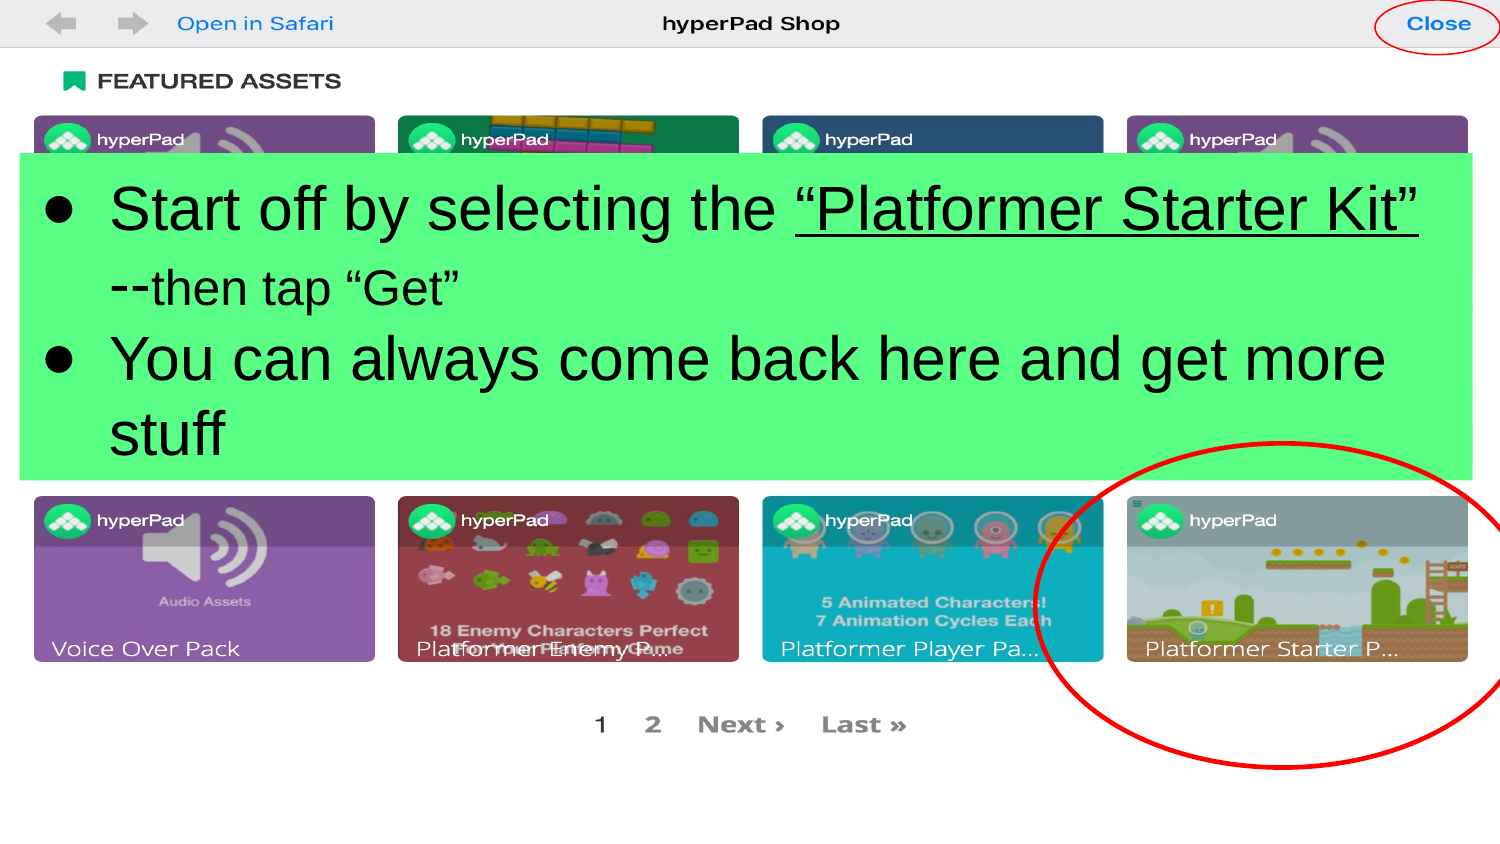

# Start off by selecting the “Platformer Starter Kit” --then tap “Get”
You can always come back here and get more stuff